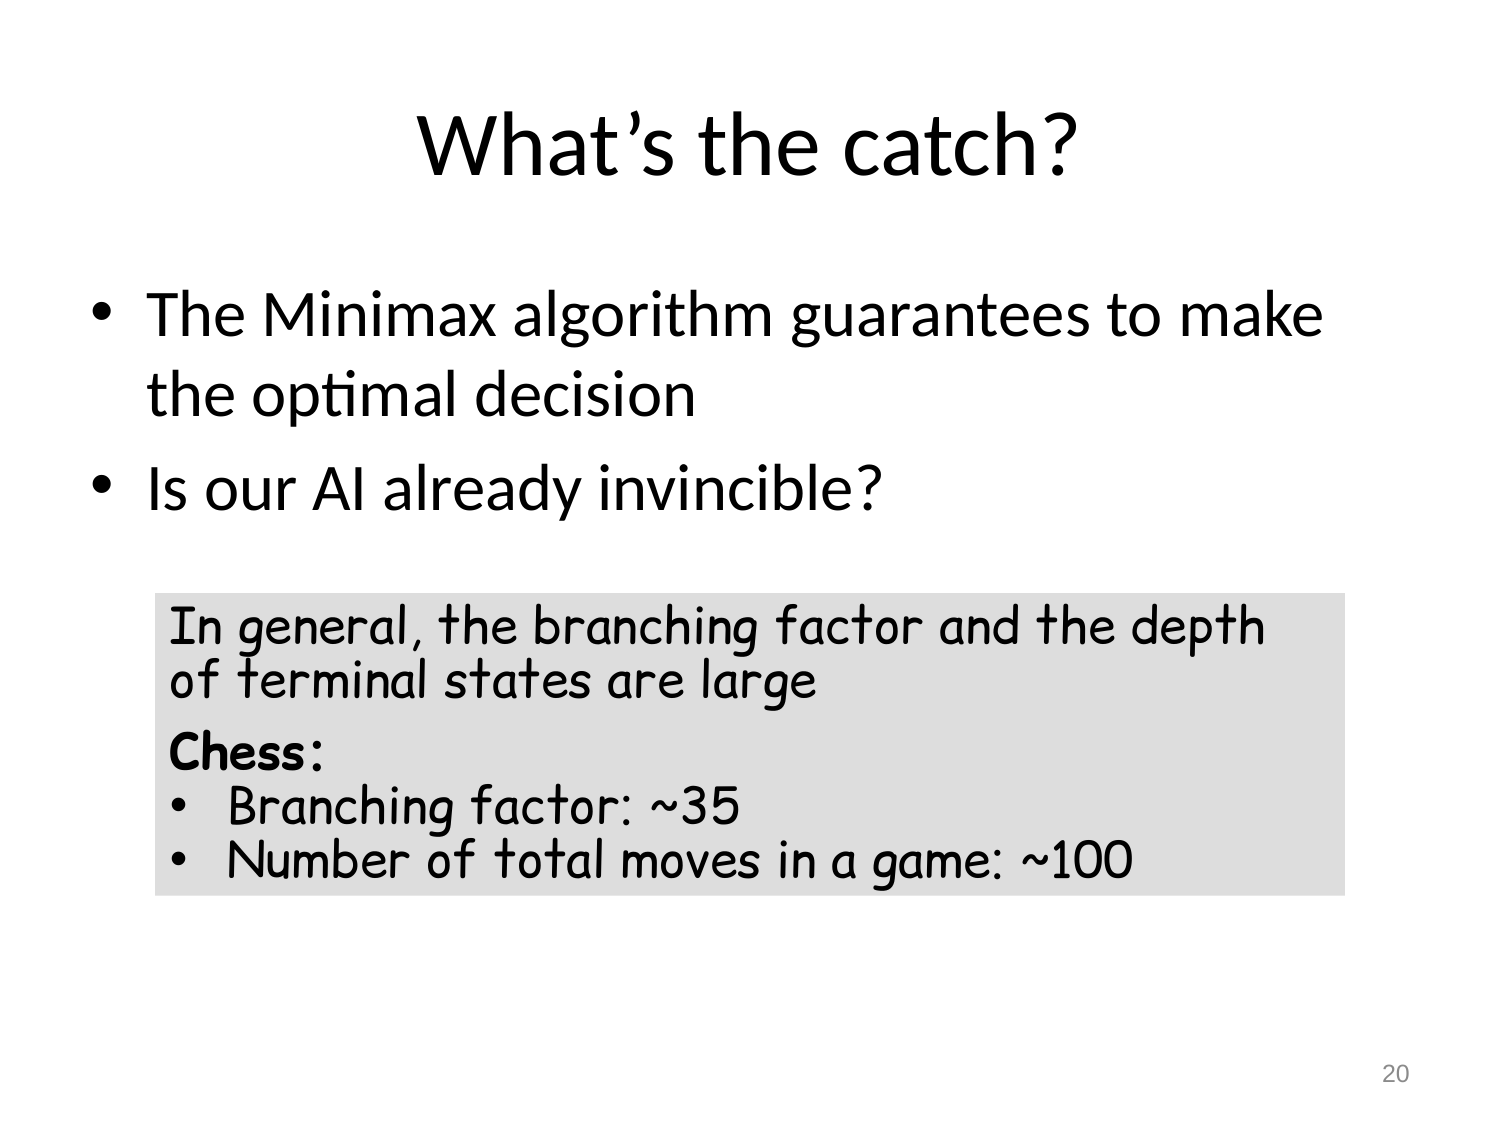

# What’s the catch?
The Minimax algorithm guarantees to make the optimal decision
Is our AI already invincible?

In general, the branching factor and the depth of terminal states are large

Chess:
Branching factor: ~35
Number of total moves in a game: ~100
20